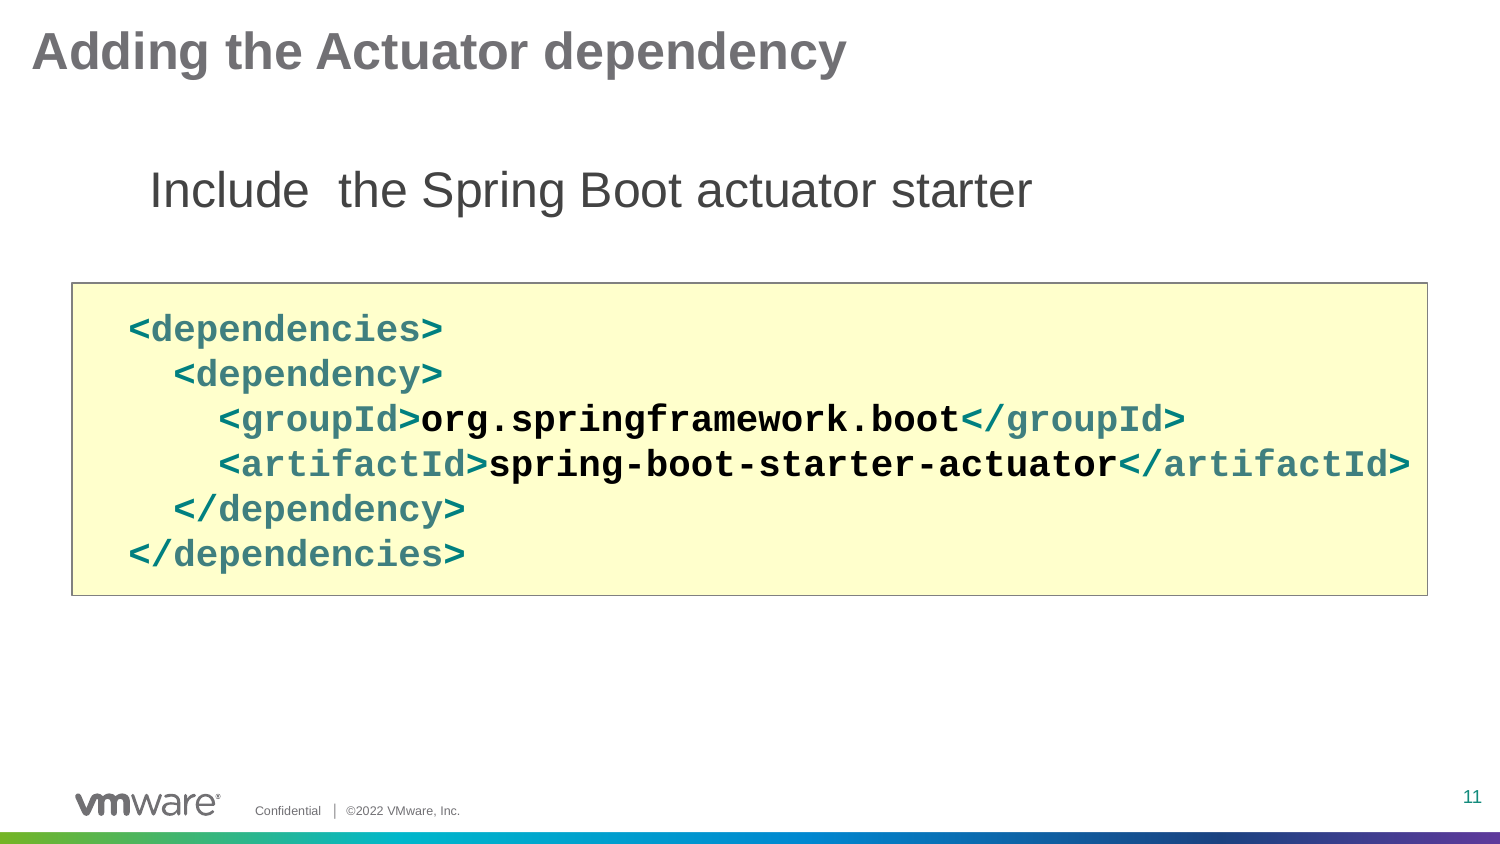

# Adding the Actuator dependency
Include  the Spring Boot actuator starter
  <dependencies>
    <dependency>
      <groupId>org.springframework.boot</groupId>
      <artifactId>spring-boot-starter-actuator</artifactId>
    </dependency>
  </dependencies>
11